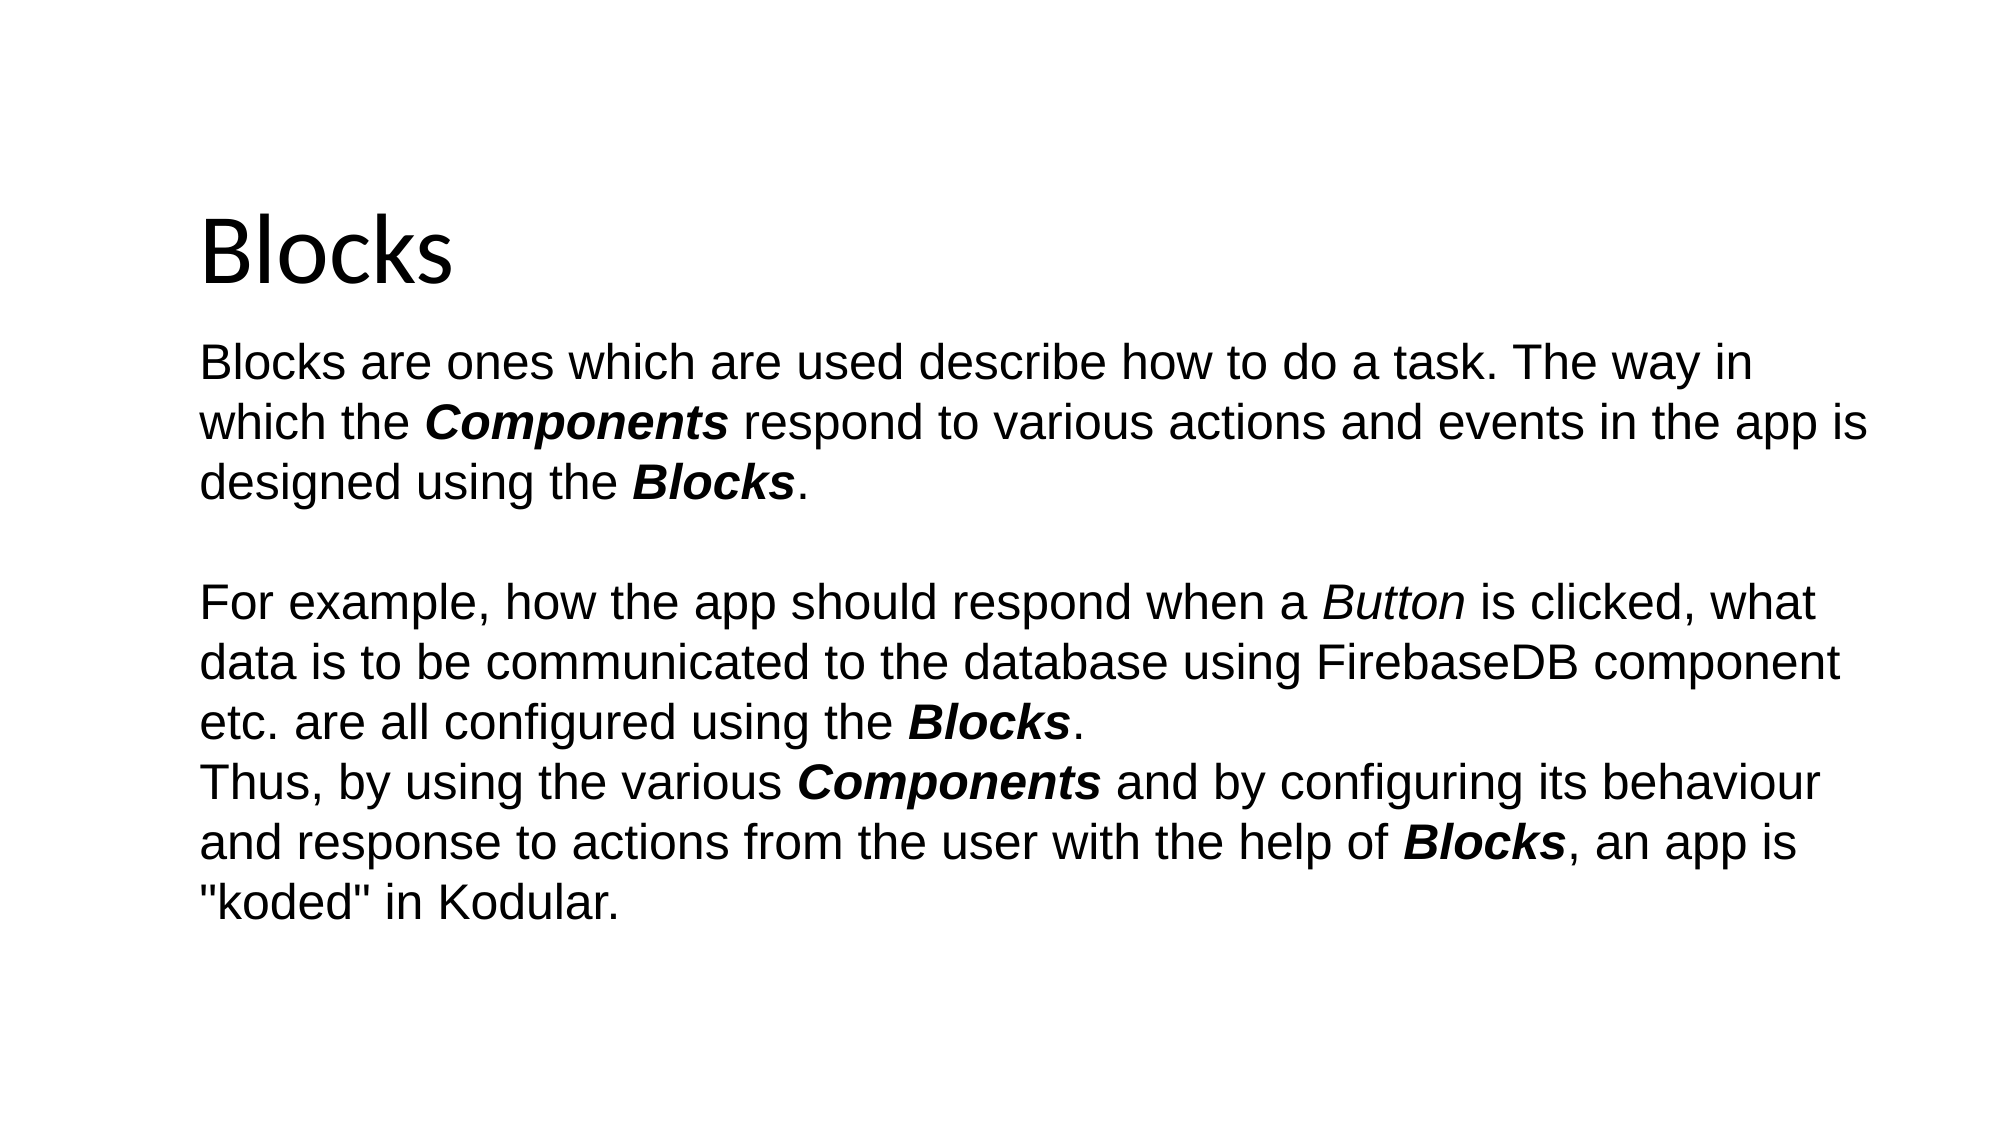

Blocks
Blocks are ones which are used describe how to do a task. The way in which the Components respond to various actions and events in the app is designed using the Blocks.

For example, how the app should respond when a Button is clicked, what data is to be communicated to the database using FirebaseDB component etc. are all configured using the Blocks.
Thus, by using the various Components and by configuring its behaviour and response to actions from the user with the help of Blocks, an app is "koded" in Kodular.